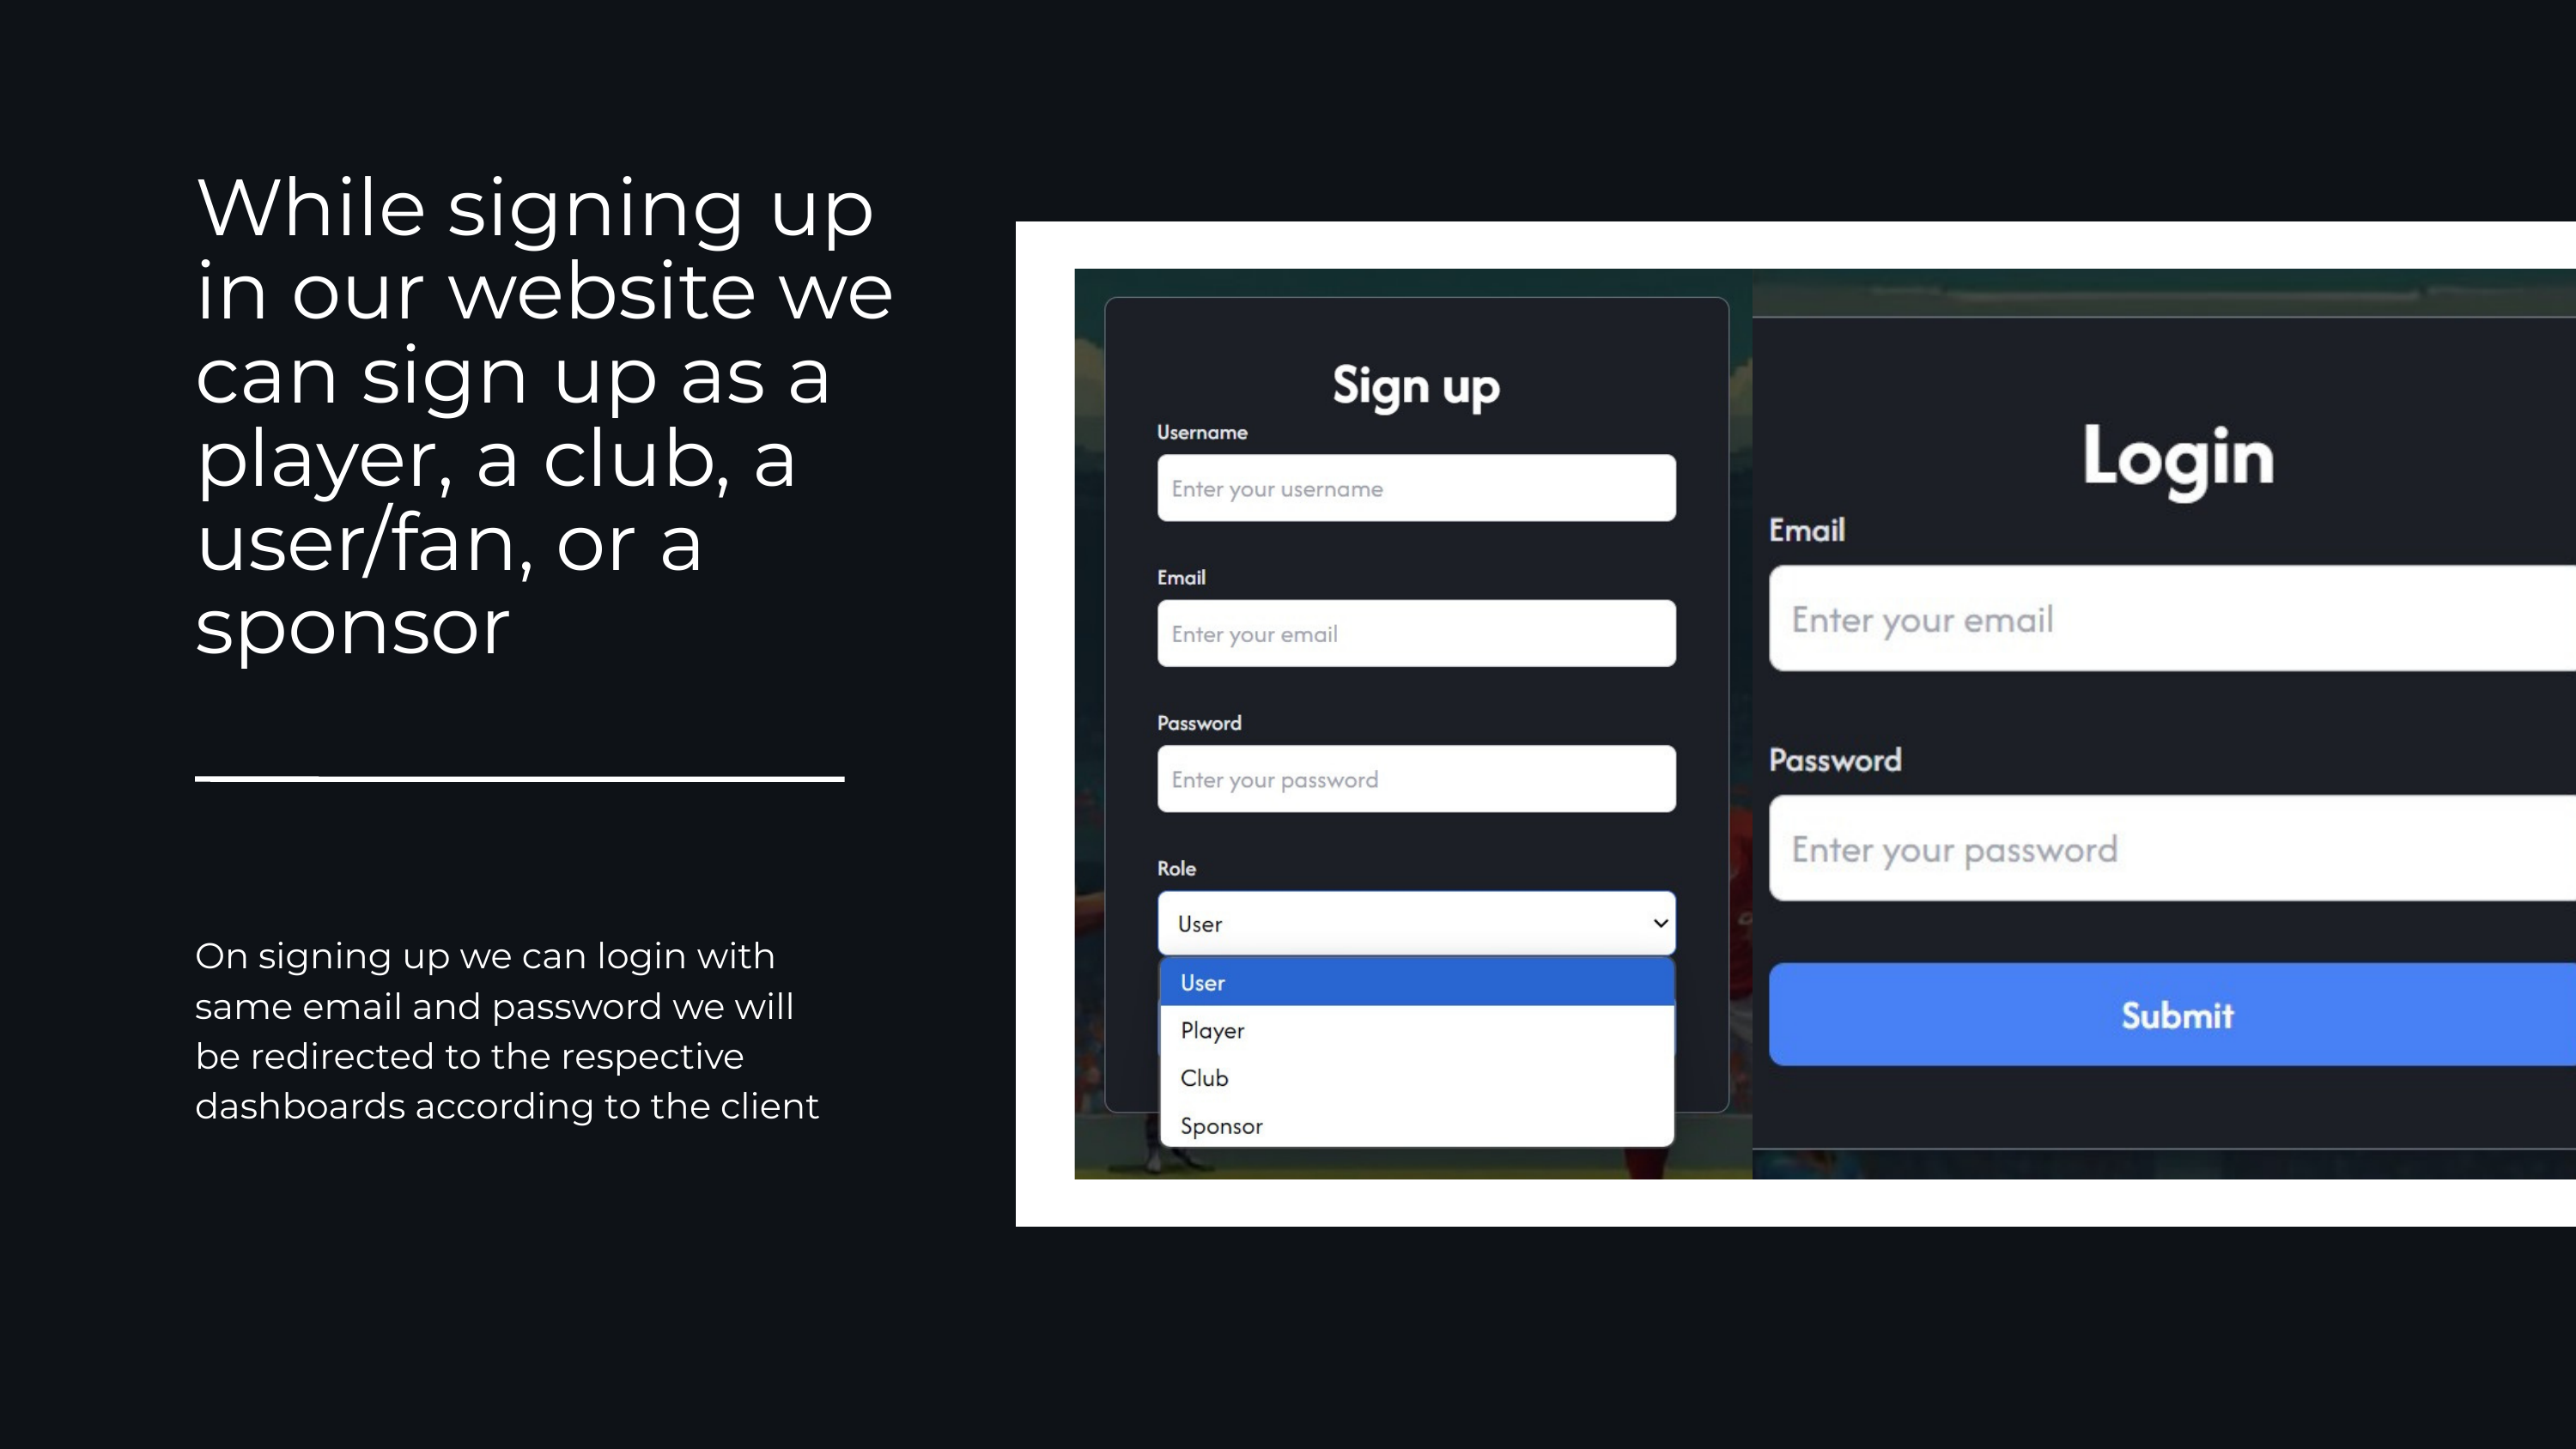

While signing up in our website we can sign up as a player, a club, a user/fan, or a sponsor

On signing up we can login with same email and password we will be redirected to the respective dashboards according to the client